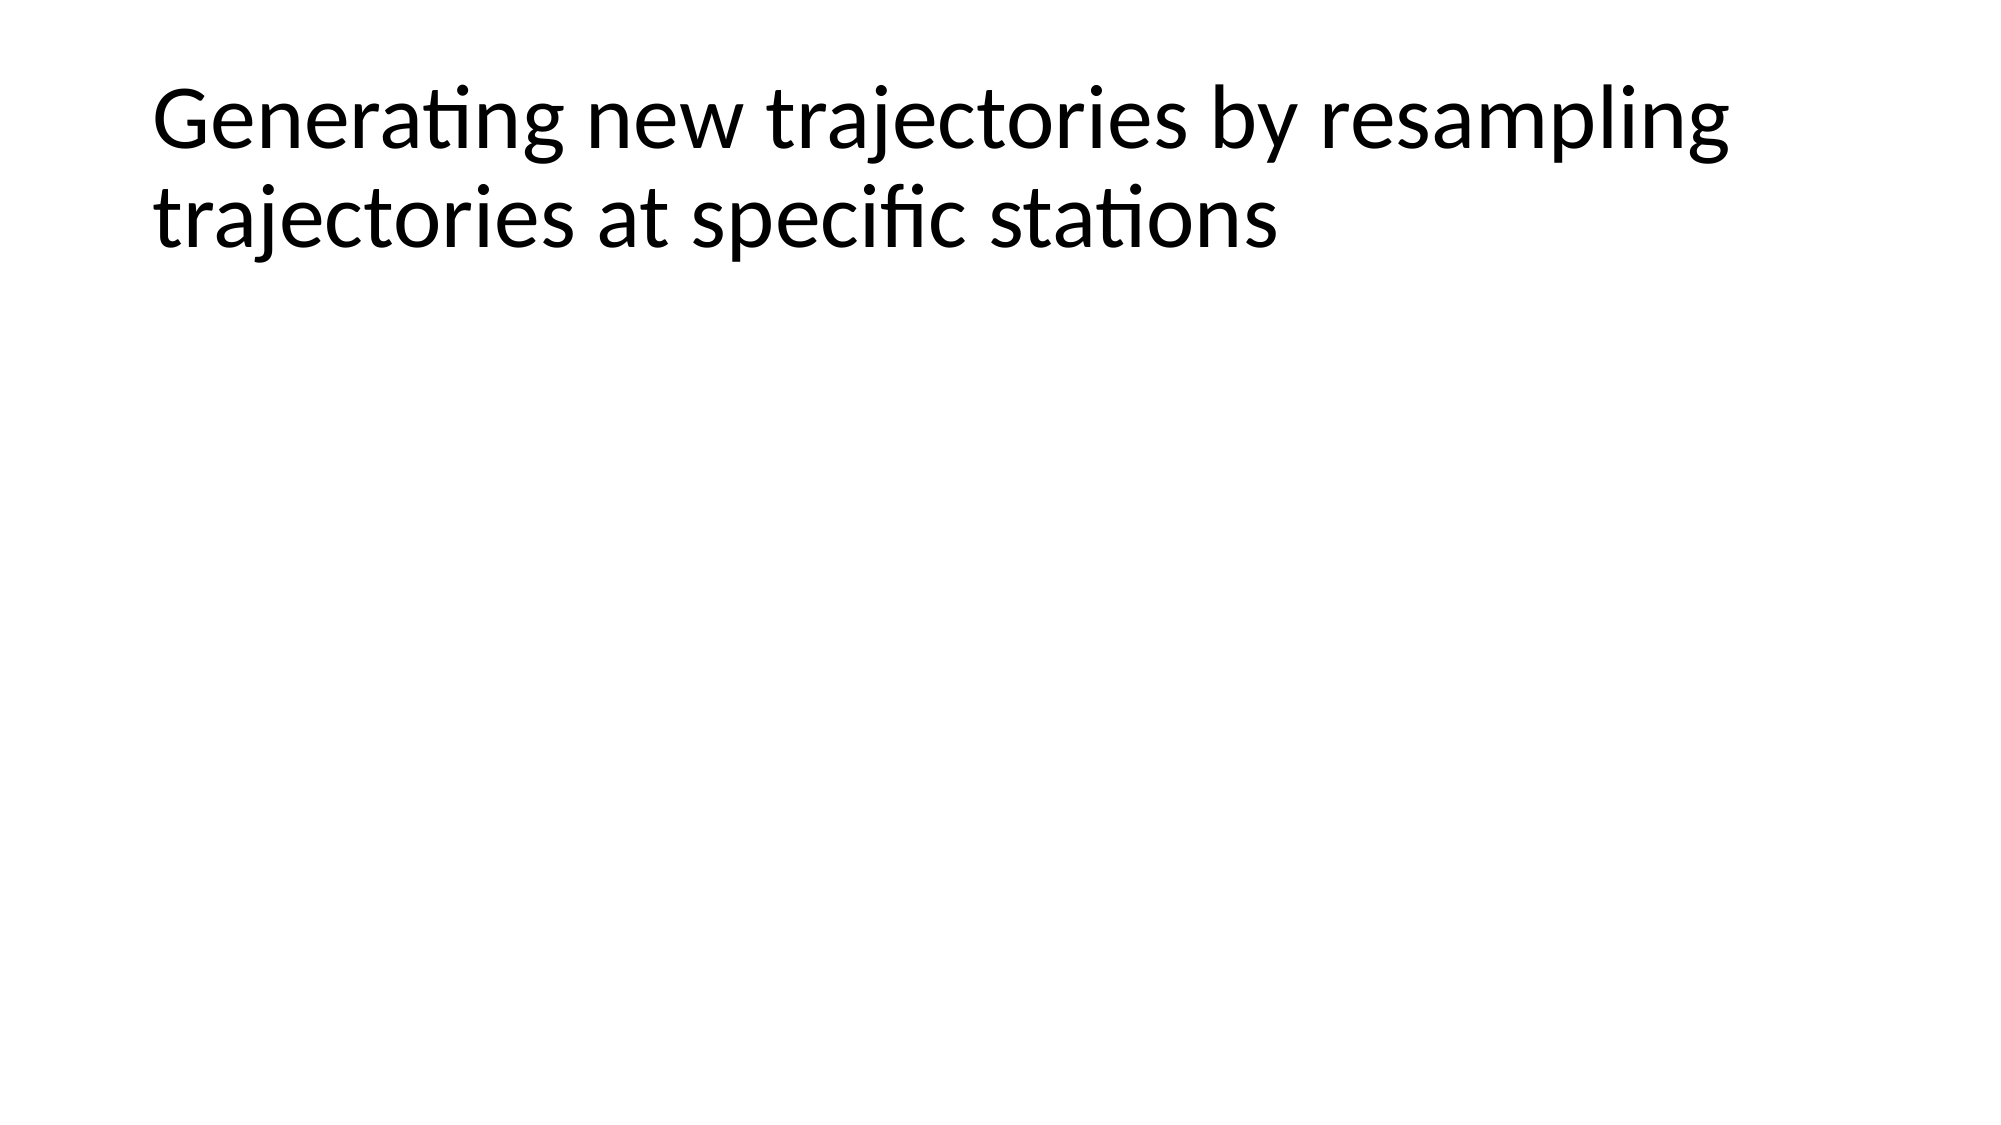

# Generating new trajectories by resampling trajectories at specific stations